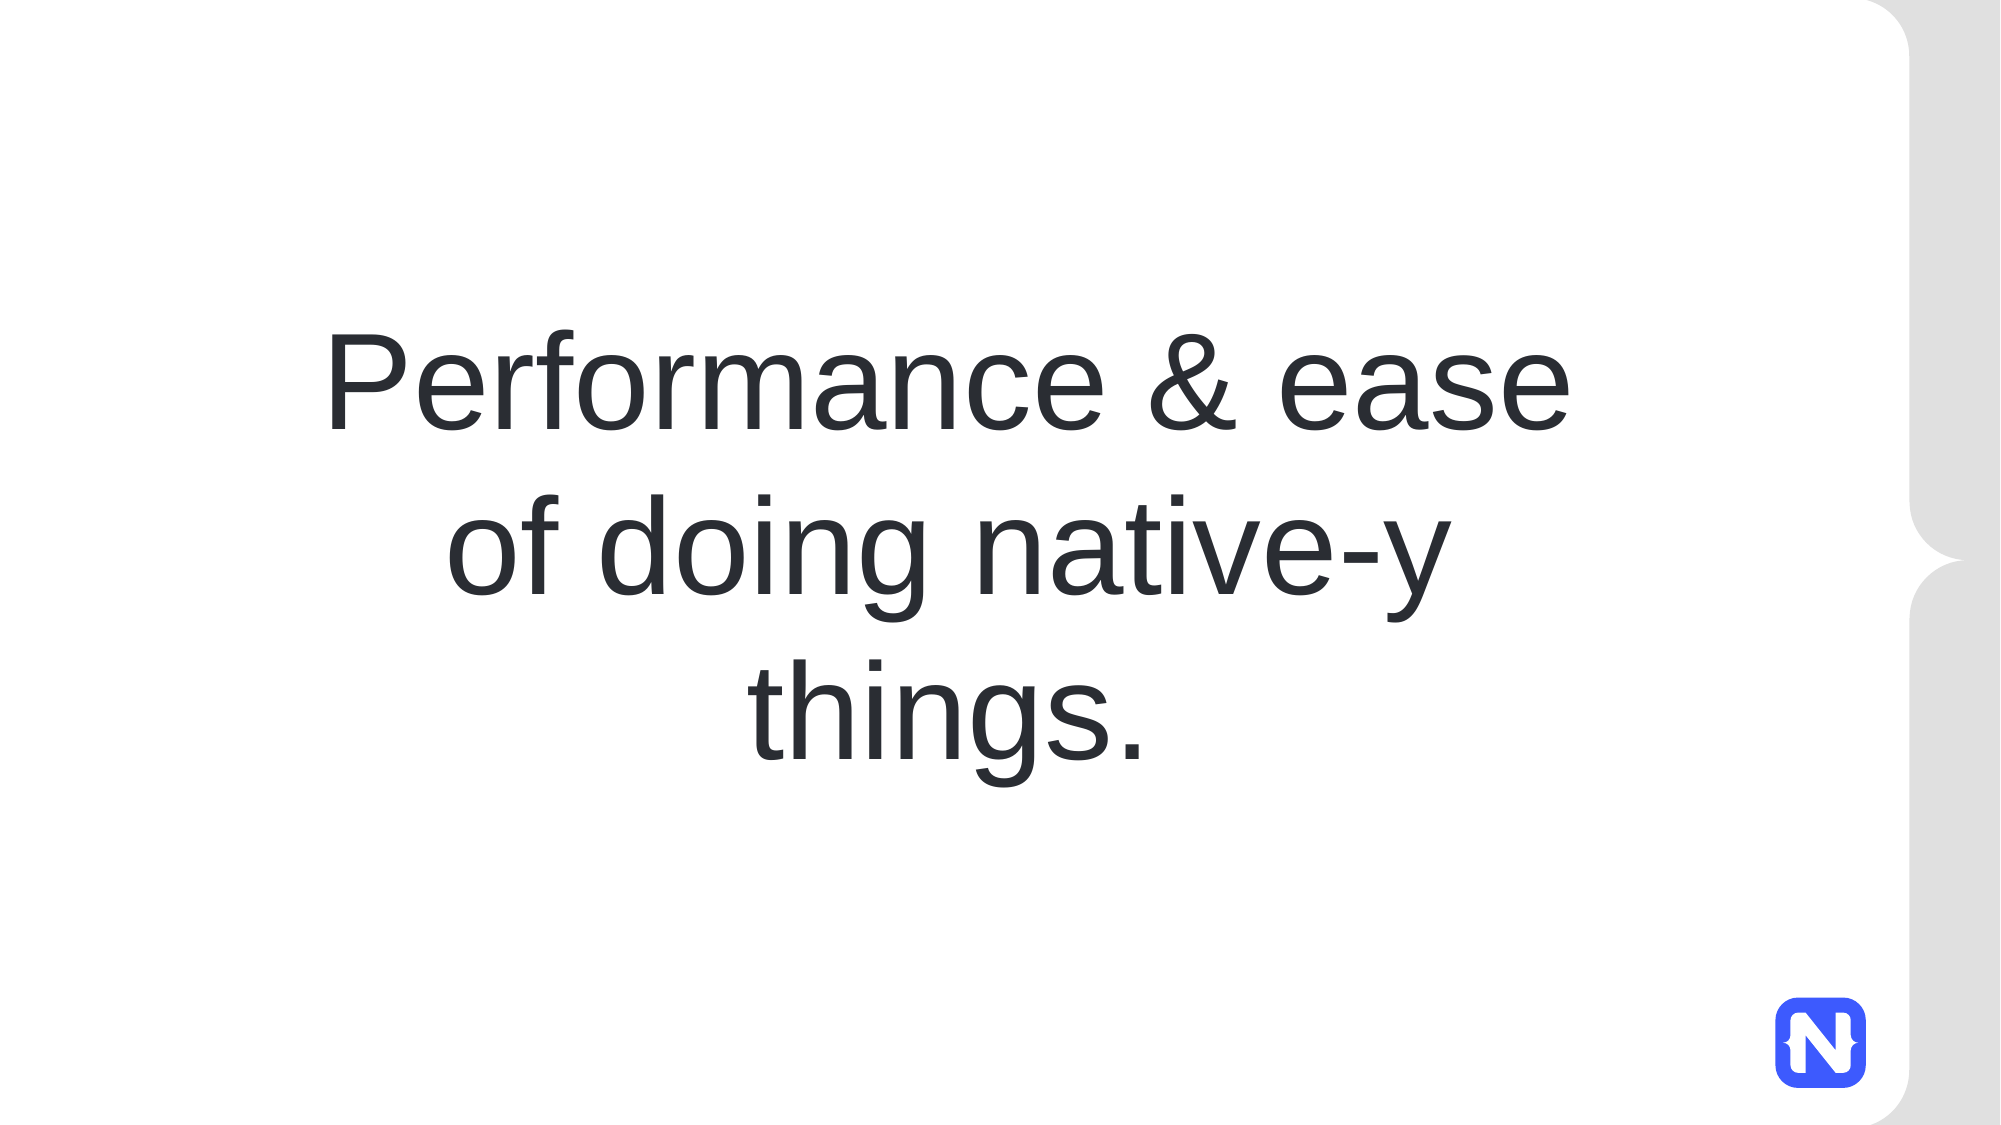

Performance & ease of doing native-y things.